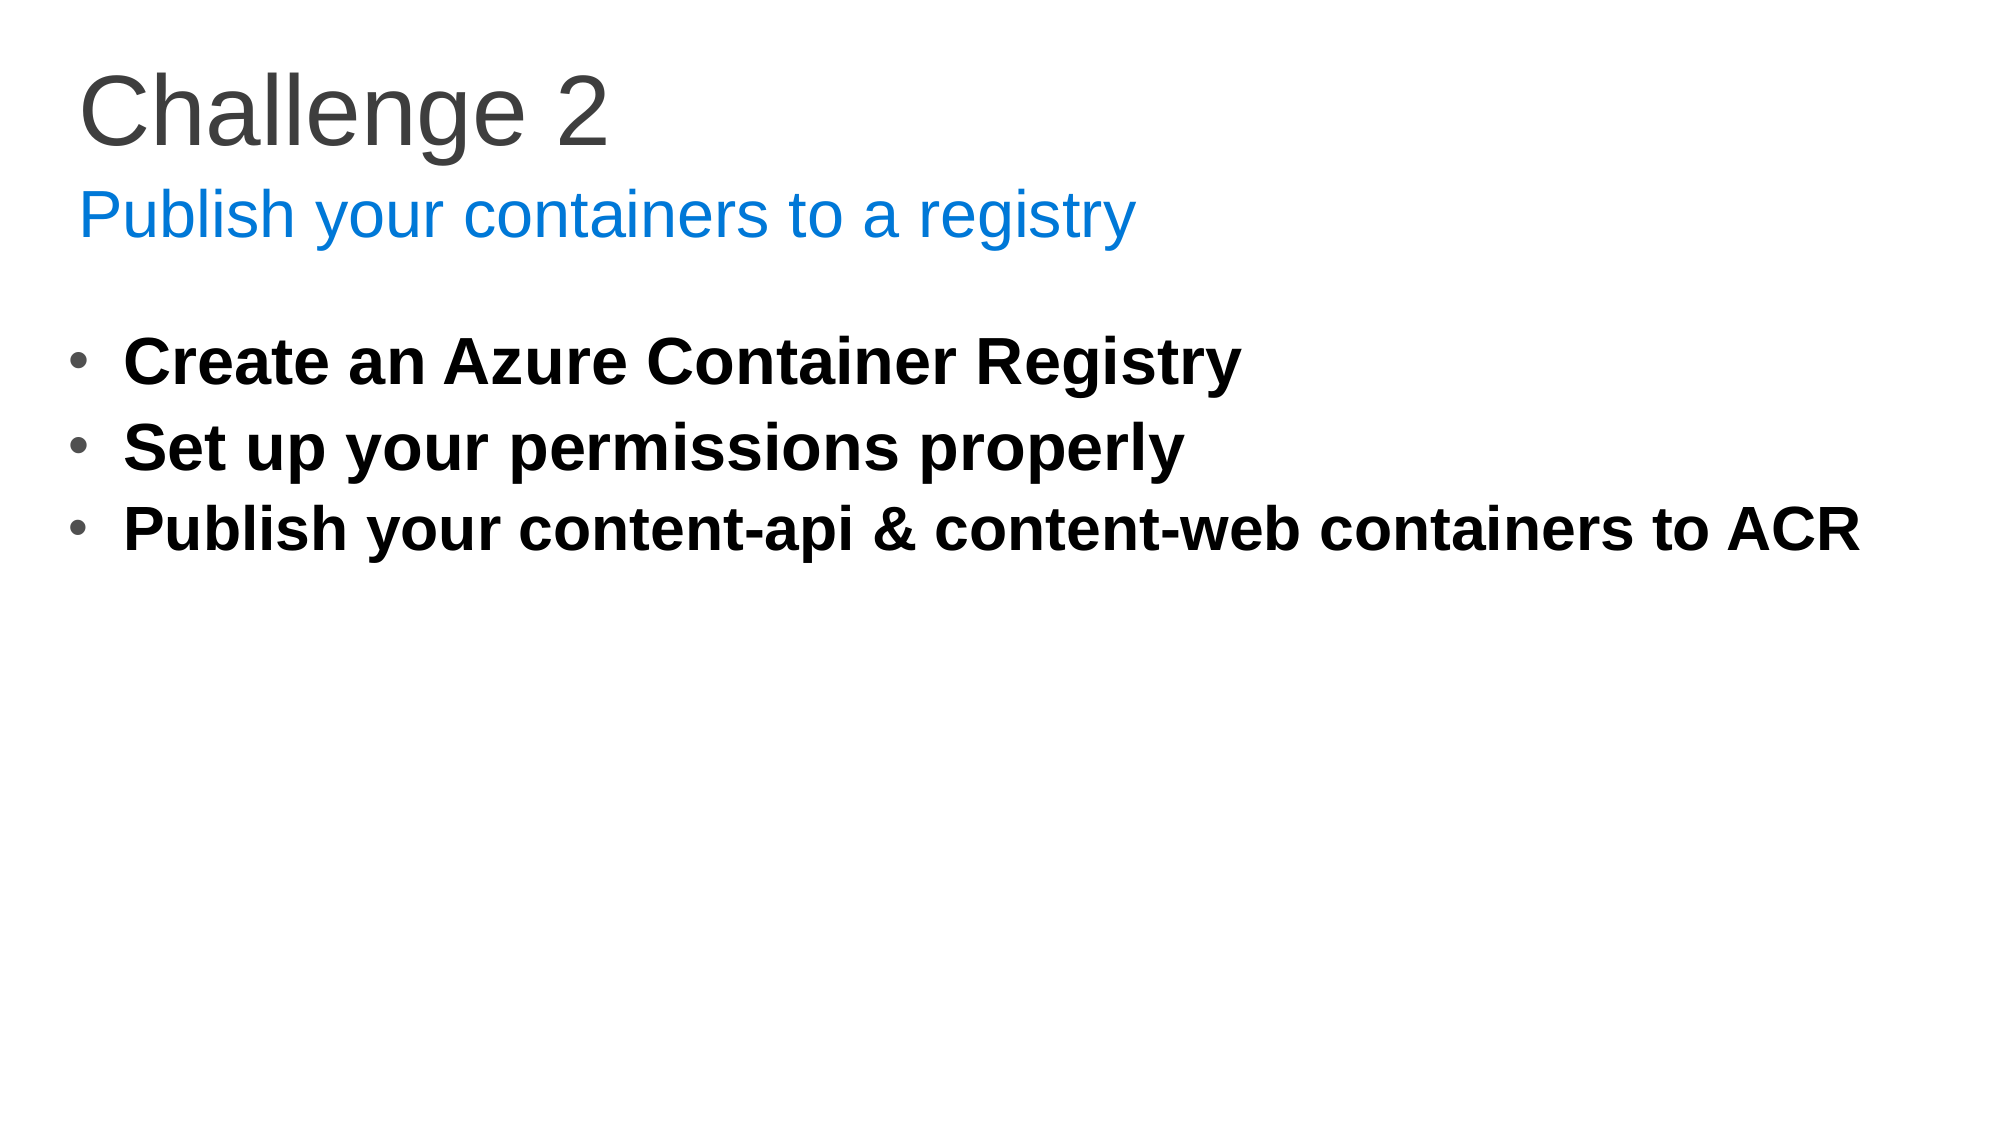

Challenge 2
Publish your containers to a registry
Create an Azure Container Registry
Set up your permissions properly
Publish your content-api & content-web containers to ACR